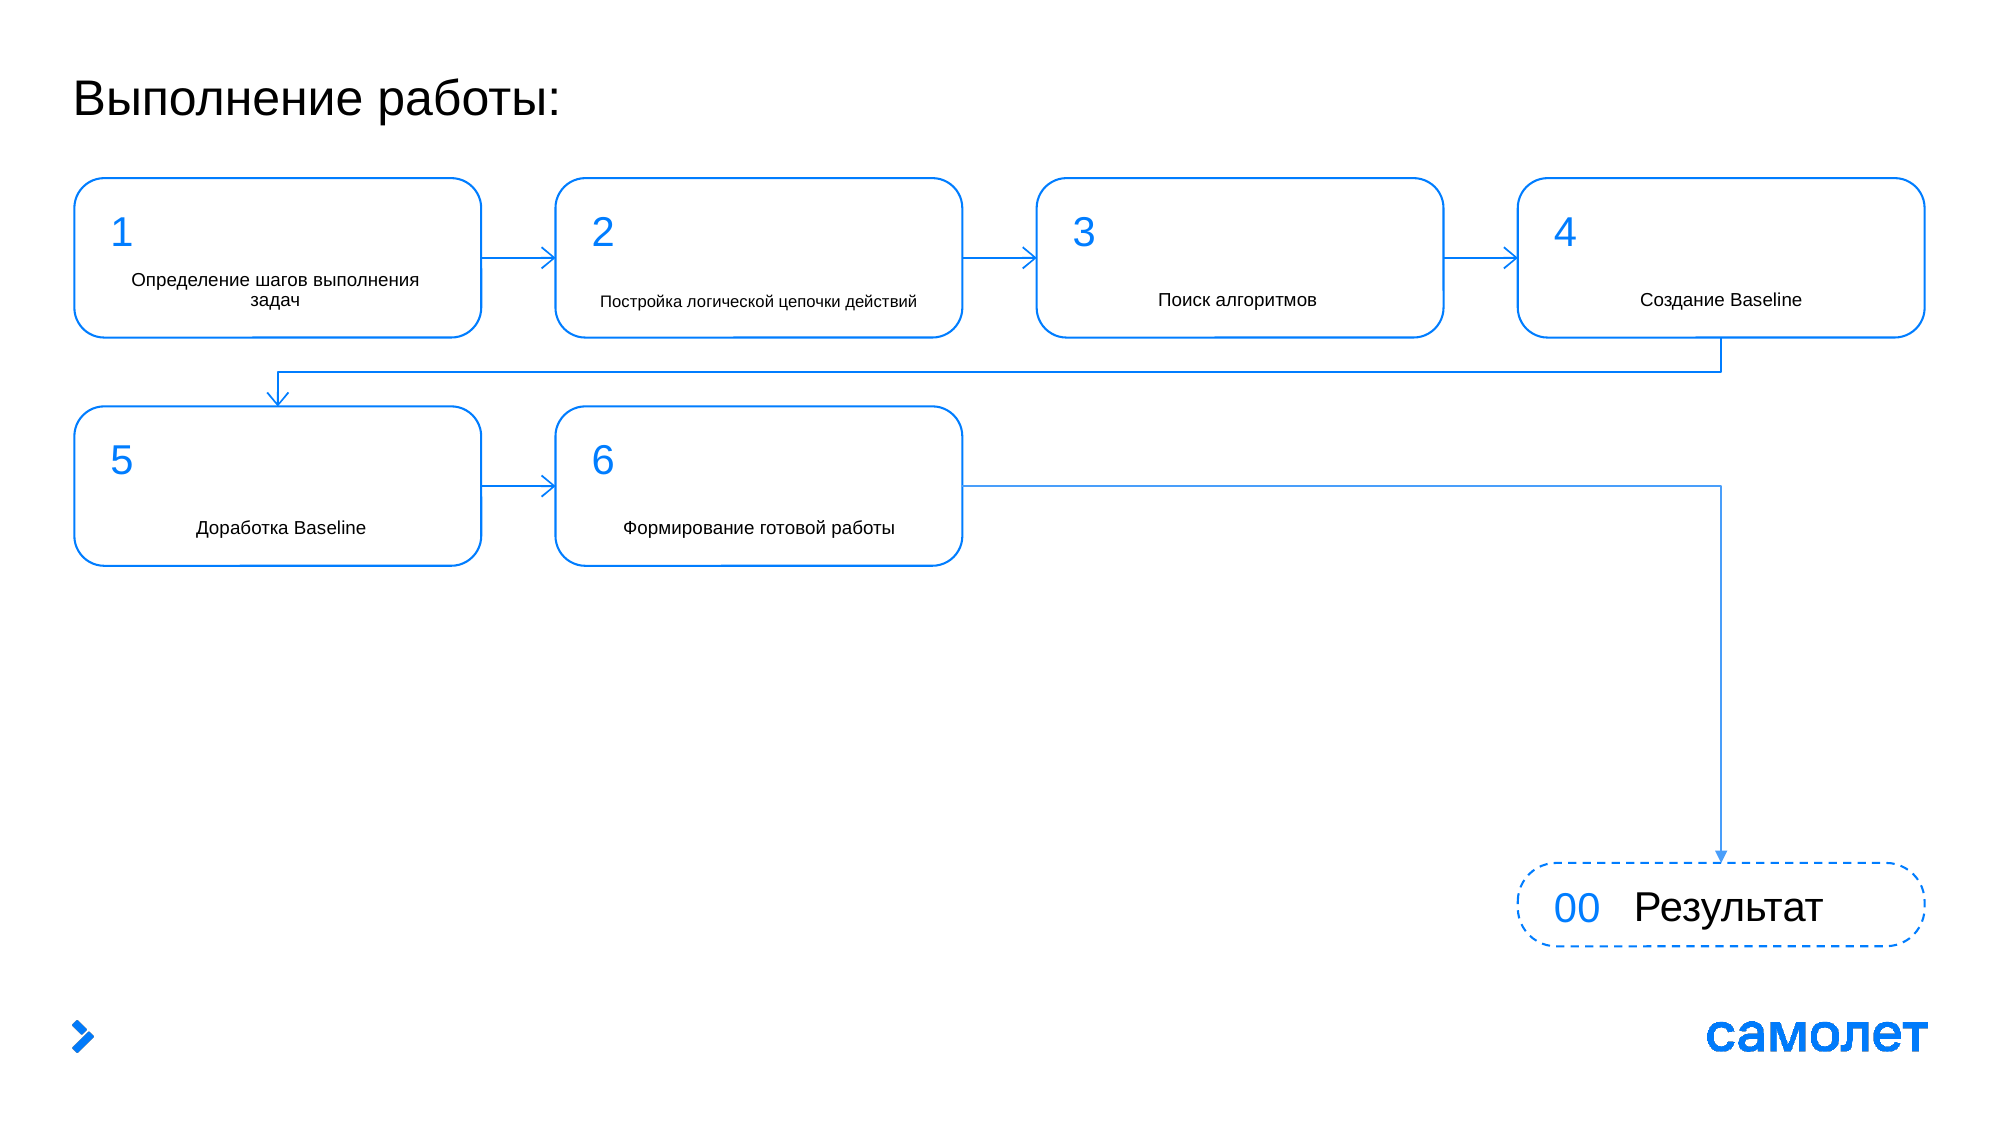

# Выполнение работы:

1
2
3
4
Поиск алгоритмов
Создание Baseline
Определение шагов выполнения задач
Постройка логической цепочки действий

5
6
Формирование готовой работы
Доработка Baseline

00
Результат